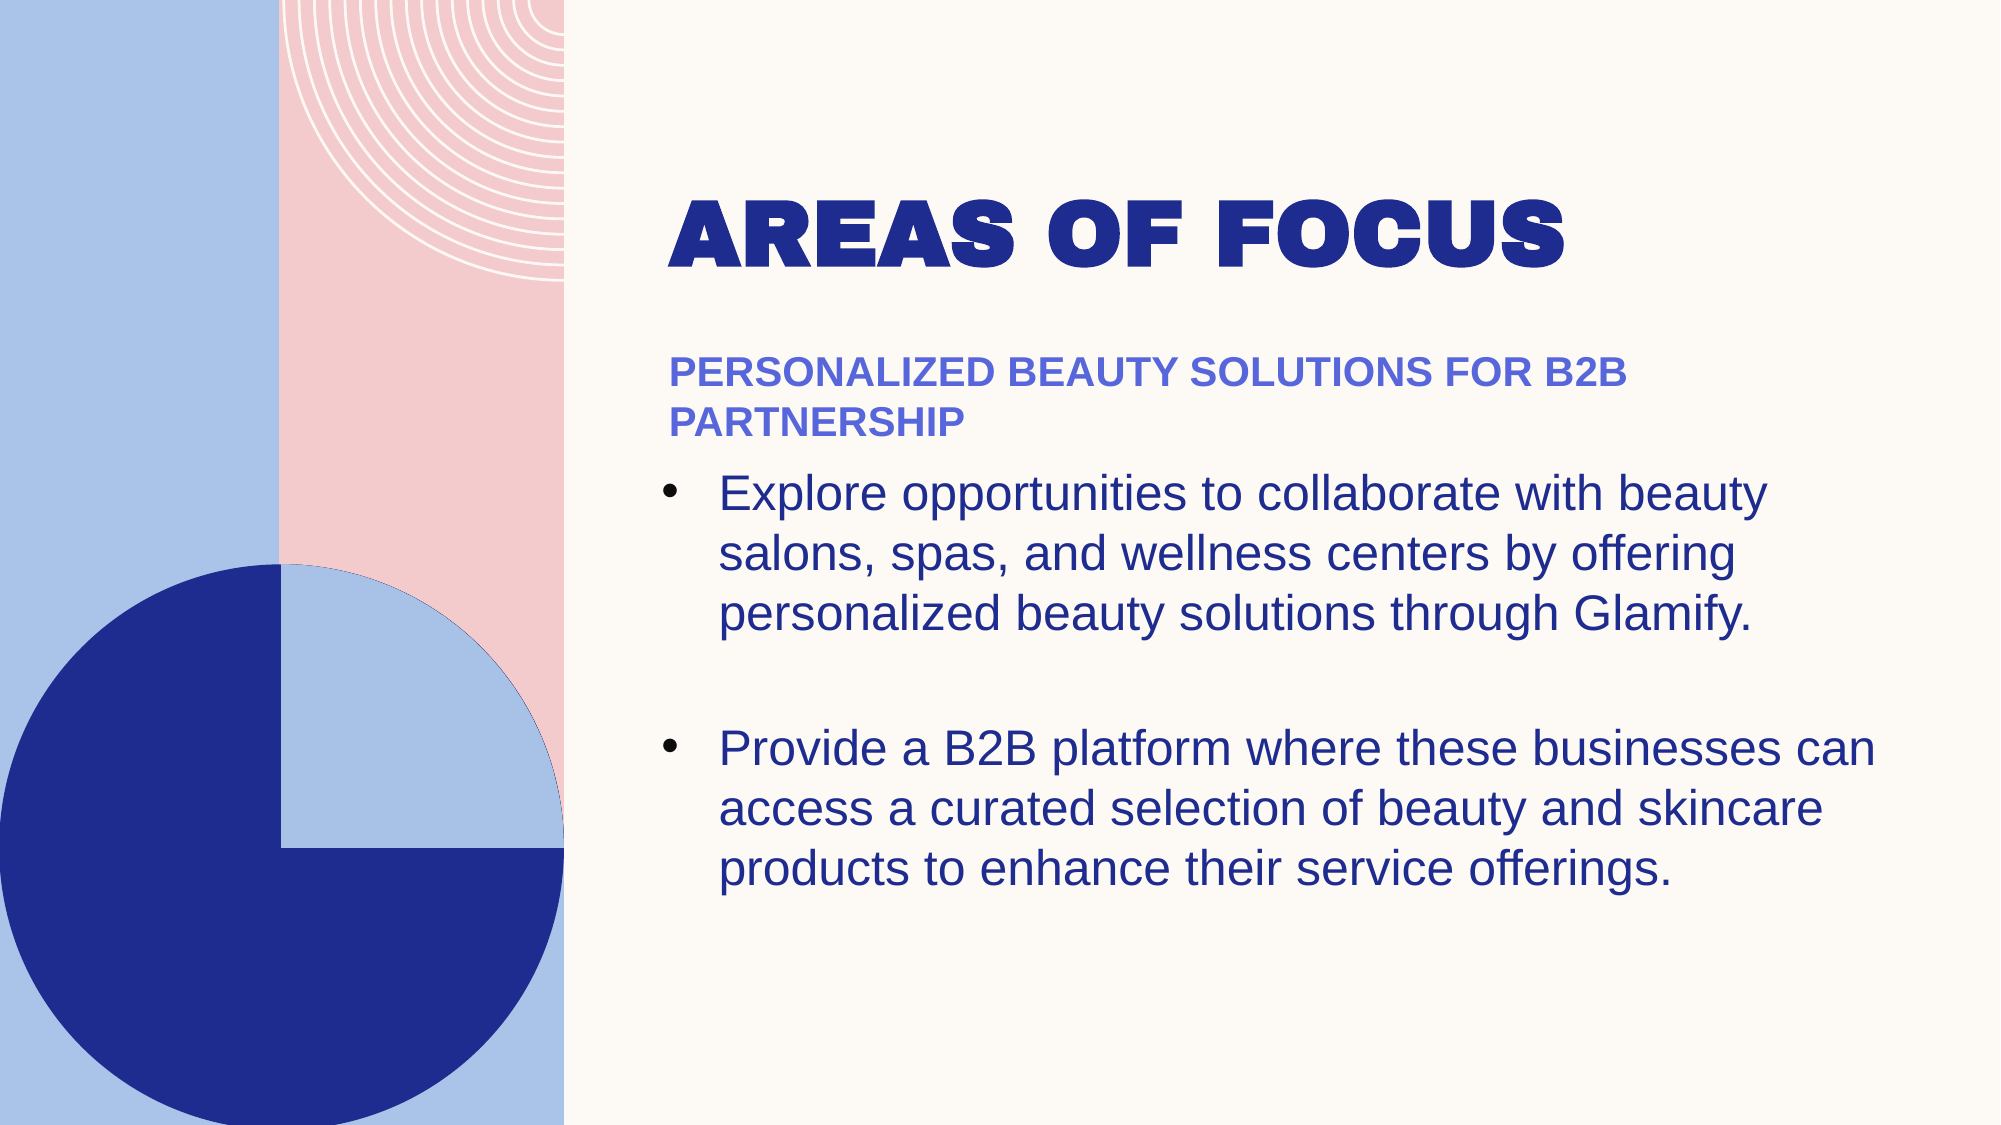

# AREAS OF FOCUS
PERSONALIZED BEAUTY SOLUTIONS FOR B2B PARTNERSHIP
Explore opportunities to collaborate with beauty salons, spas, and wellness centers by offering personalized beauty solutions through Glamify.

Provide a B2B platform where these businesses can access a curated selection of beauty and skincare products to enhance their service offerings.